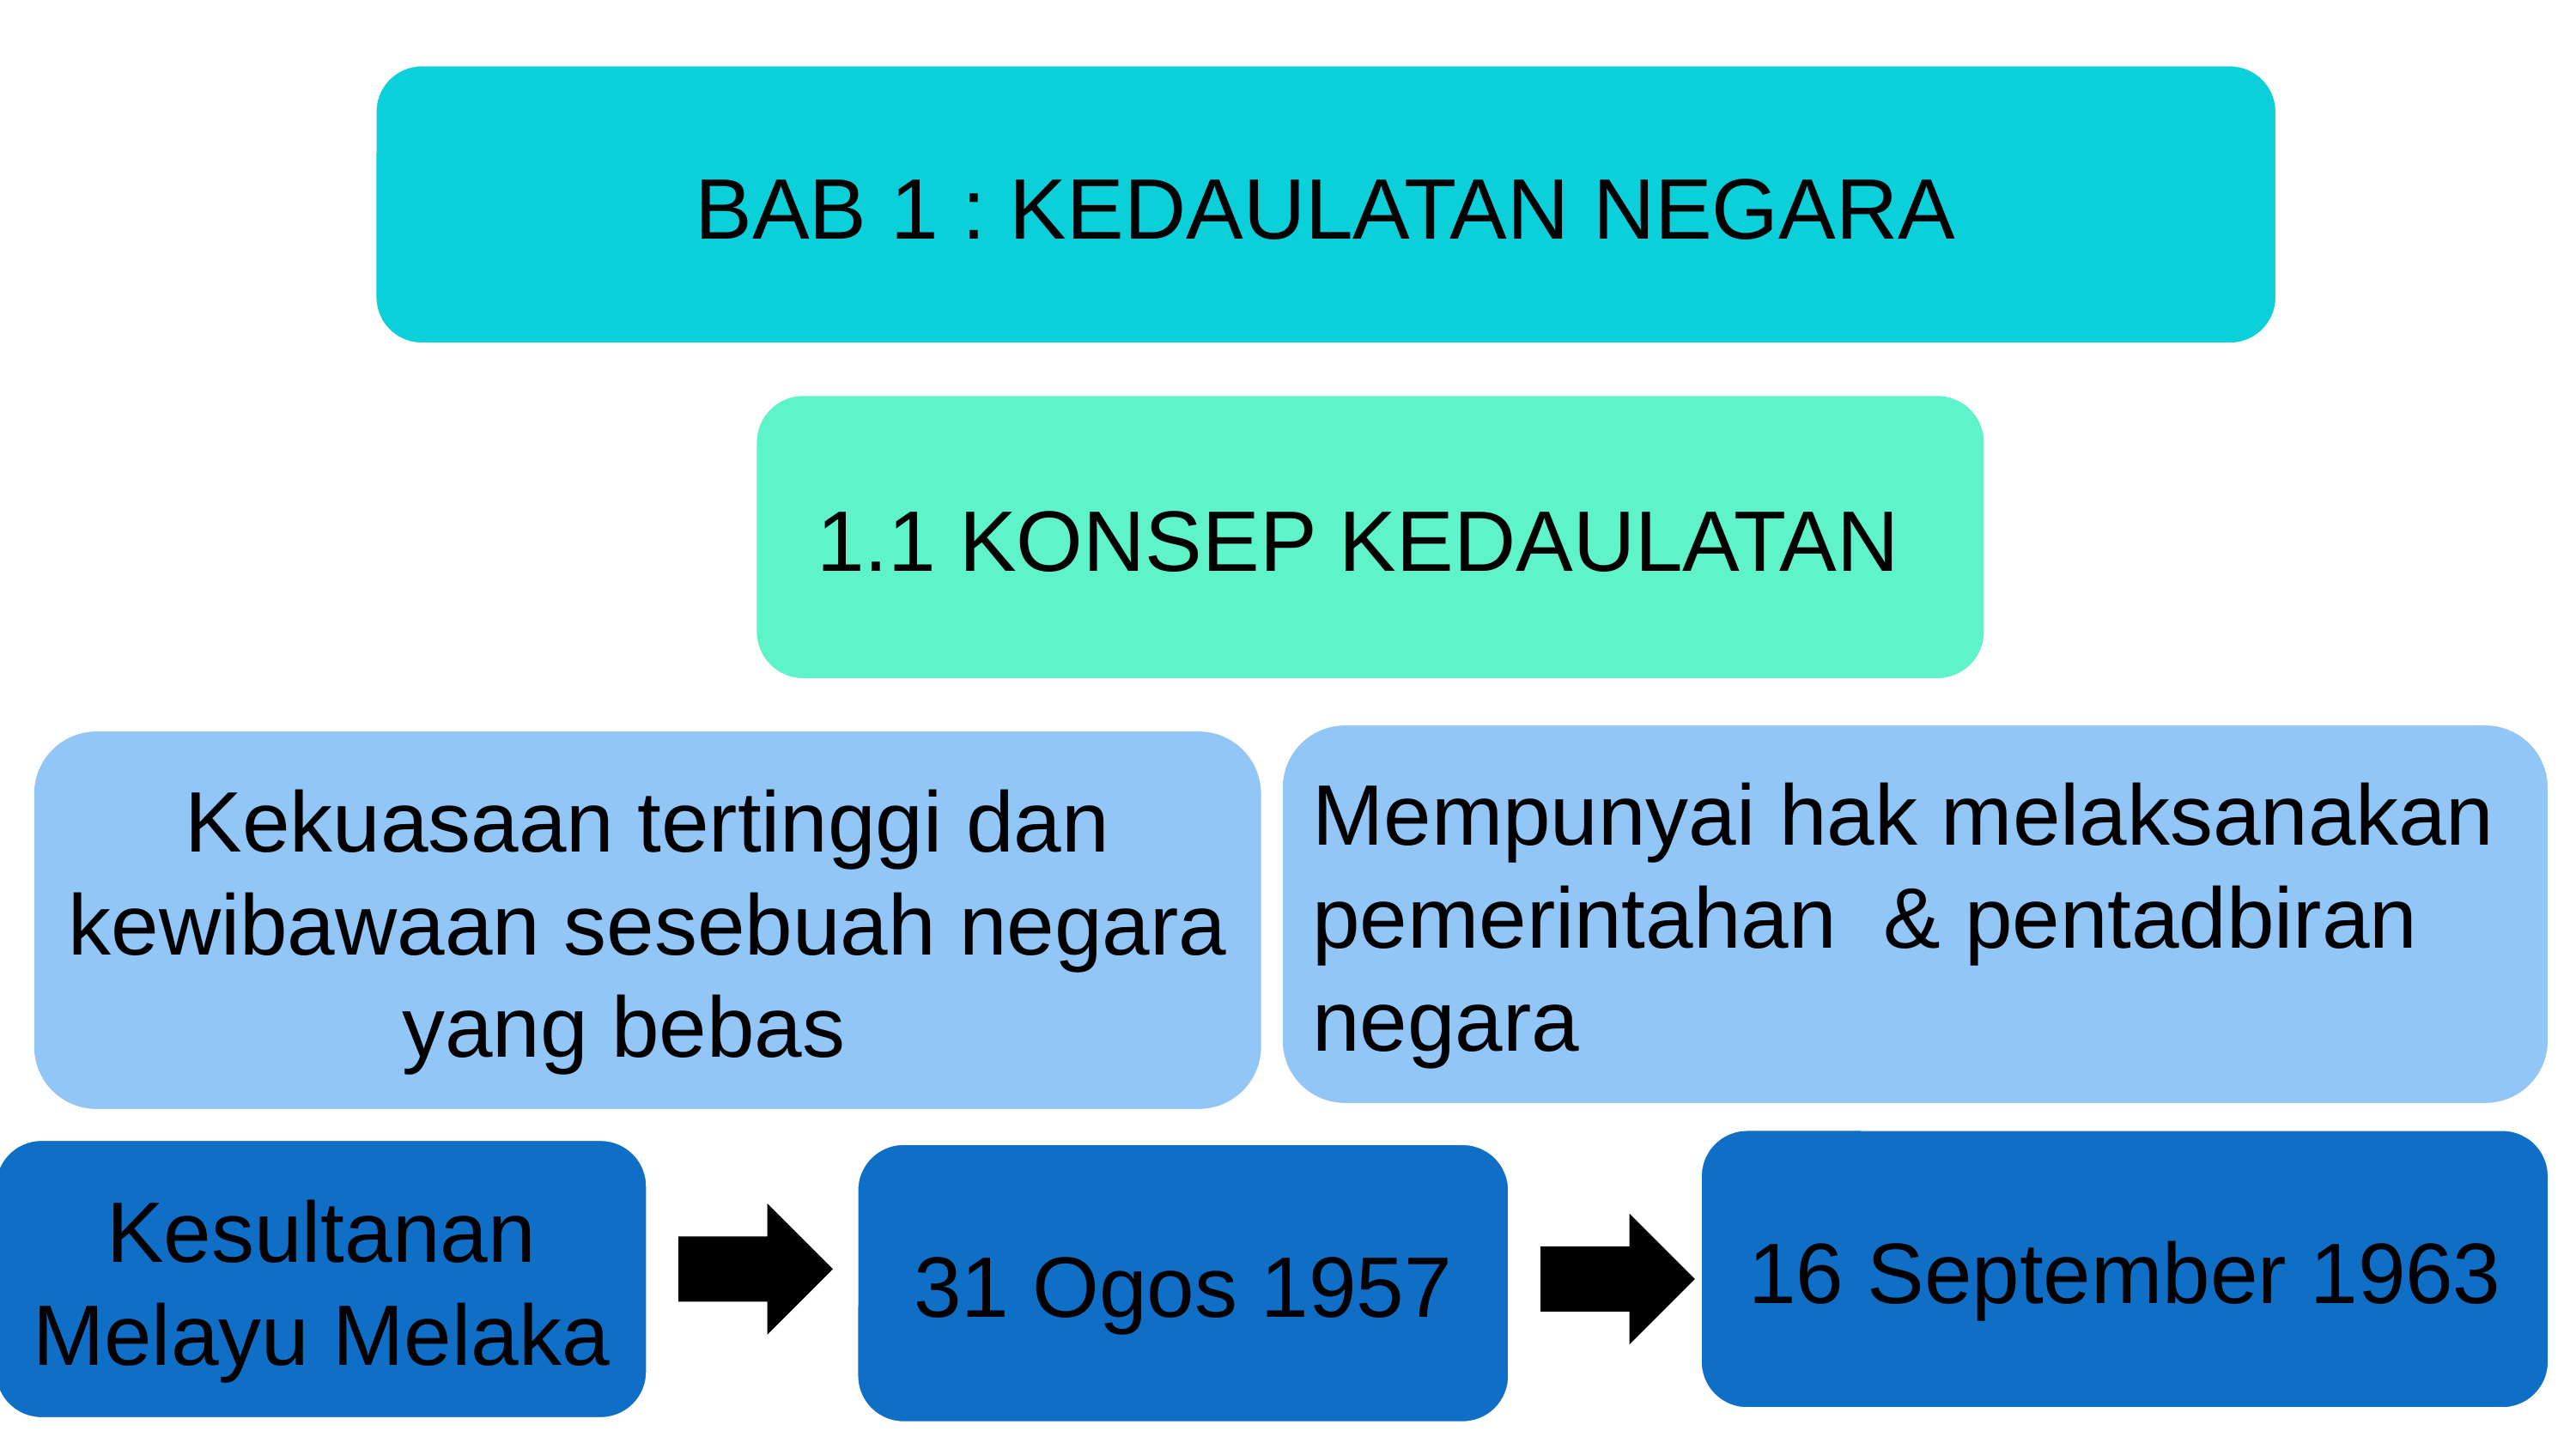

BAB 1 : KEDAULATAN NEGARA
1.1 KONSEP KEDAULATAN
Mempunyai hak melaksanakan pemerintahan  & pentadbiran negara
Kekuasaan tertinggi dan kewibawaan sesebuah negara yang bebas
16 September 1963
Kesultanan Melayu Melaka
31 Ogos 1957